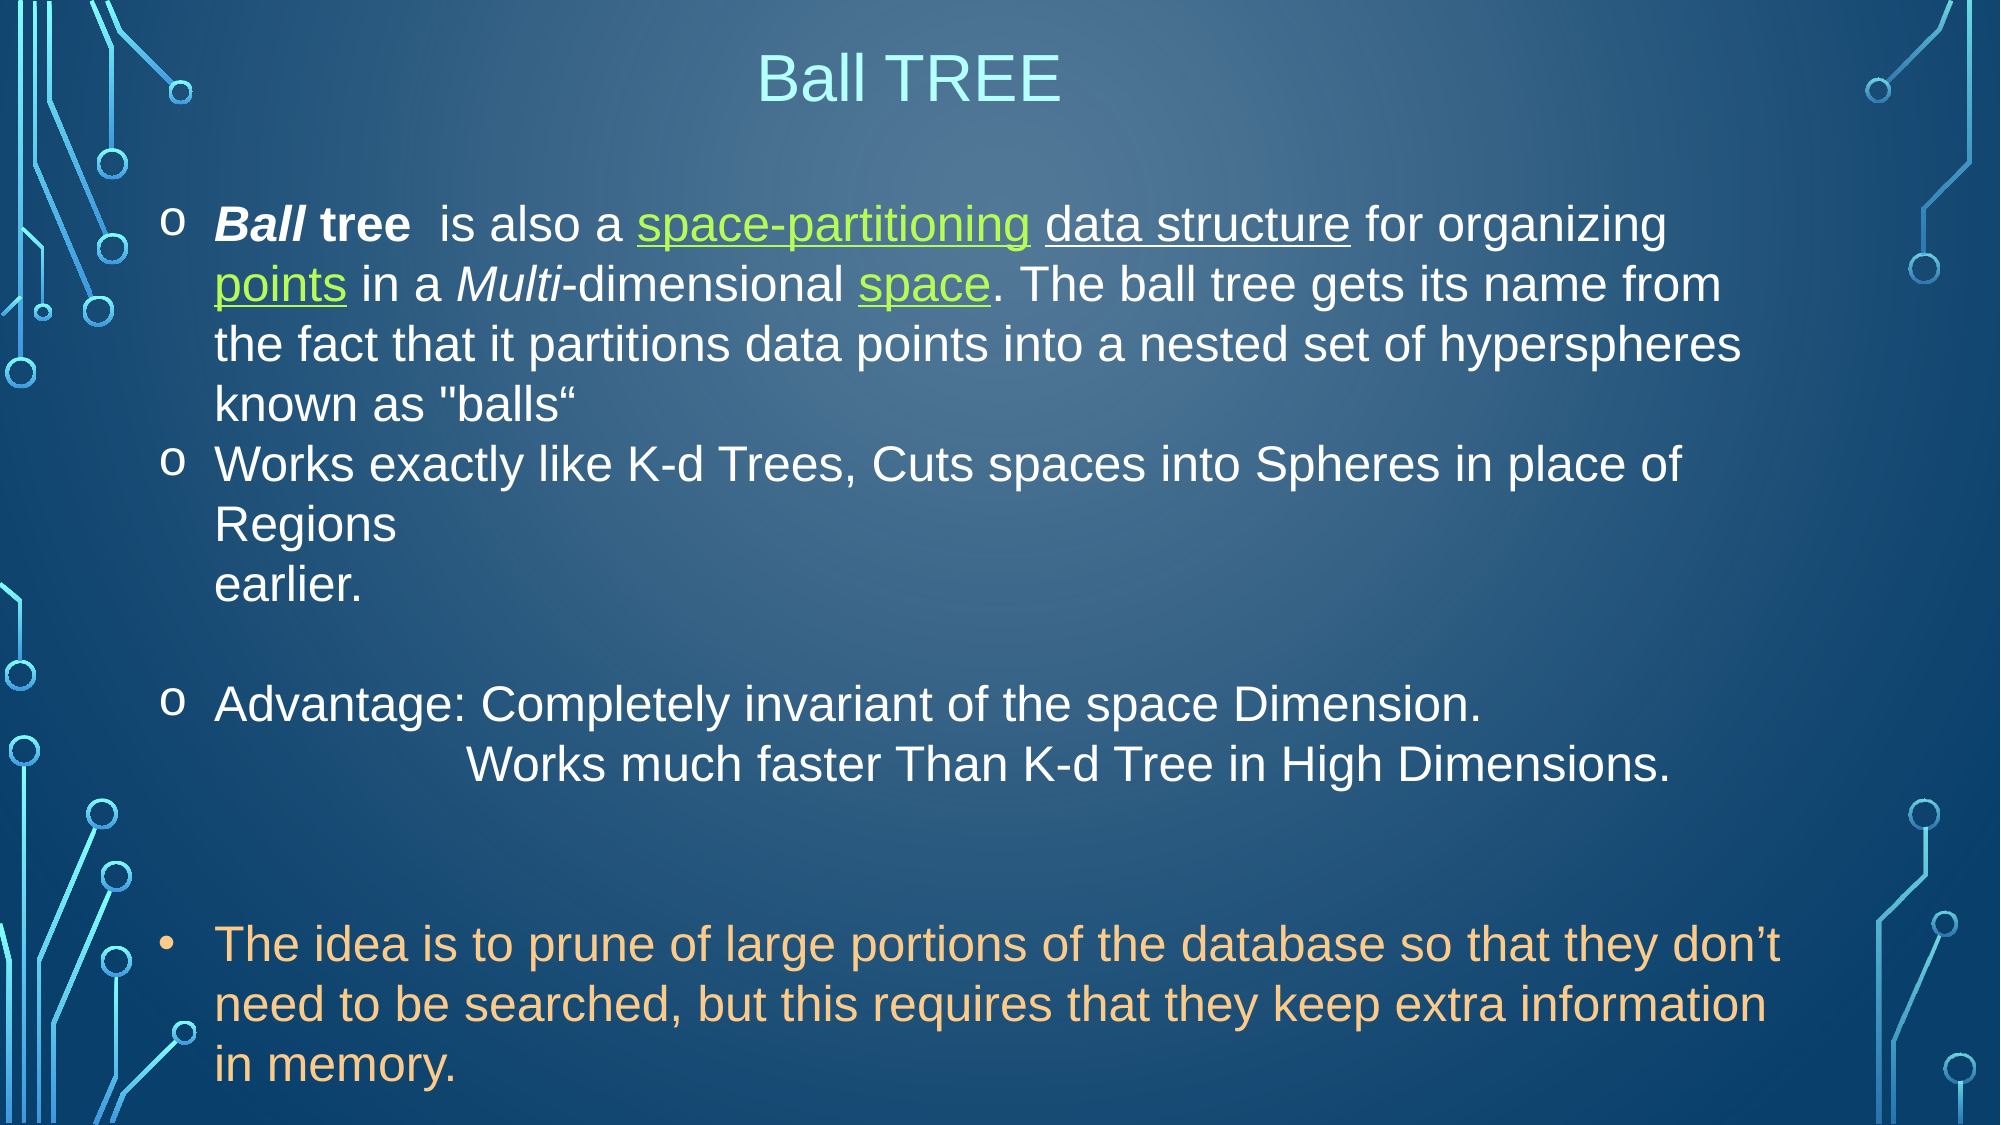

Ball TREE
Ball tree  is also a space-partitioning data structure for organizing points in a Multi-dimensional space. The ball tree gets its name from the fact that it partitions data points into a nested set of hyperspheres known as "balls“
Works exactly like K-d Trees, Cuts spaces into Spheres in place of Regions
    earlier.

Advantage: Completely invariant of the space Dimension.
                      Works much faster Than K-d Tree in High Dimensions.

The idea is to prune of large portions of the database so that they don’t need to be searched, but this requires that they keep extra information in memory.